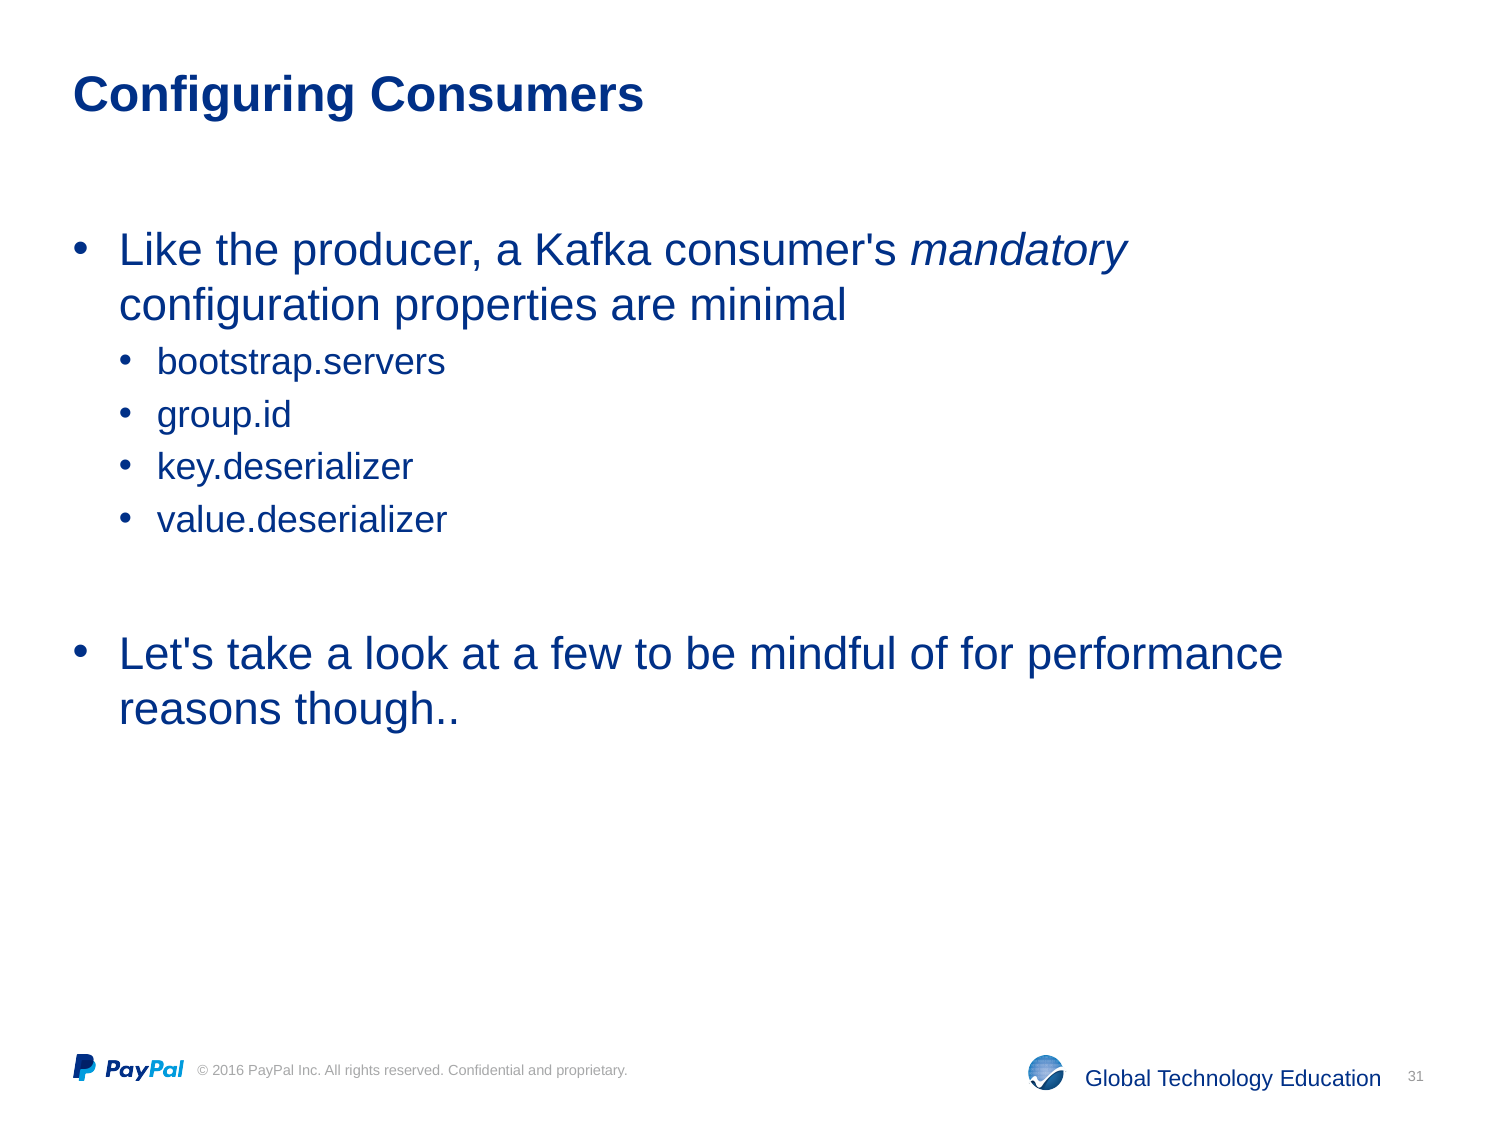

# Configuring Consumers
Like the producer, a Kafka consumer's mandatory configuration properties are minimal
bootstrap.servers
group.id
key.deserializer
value.deserializer

Let's take a look at a few to be mindful of for performance reasons though..
31